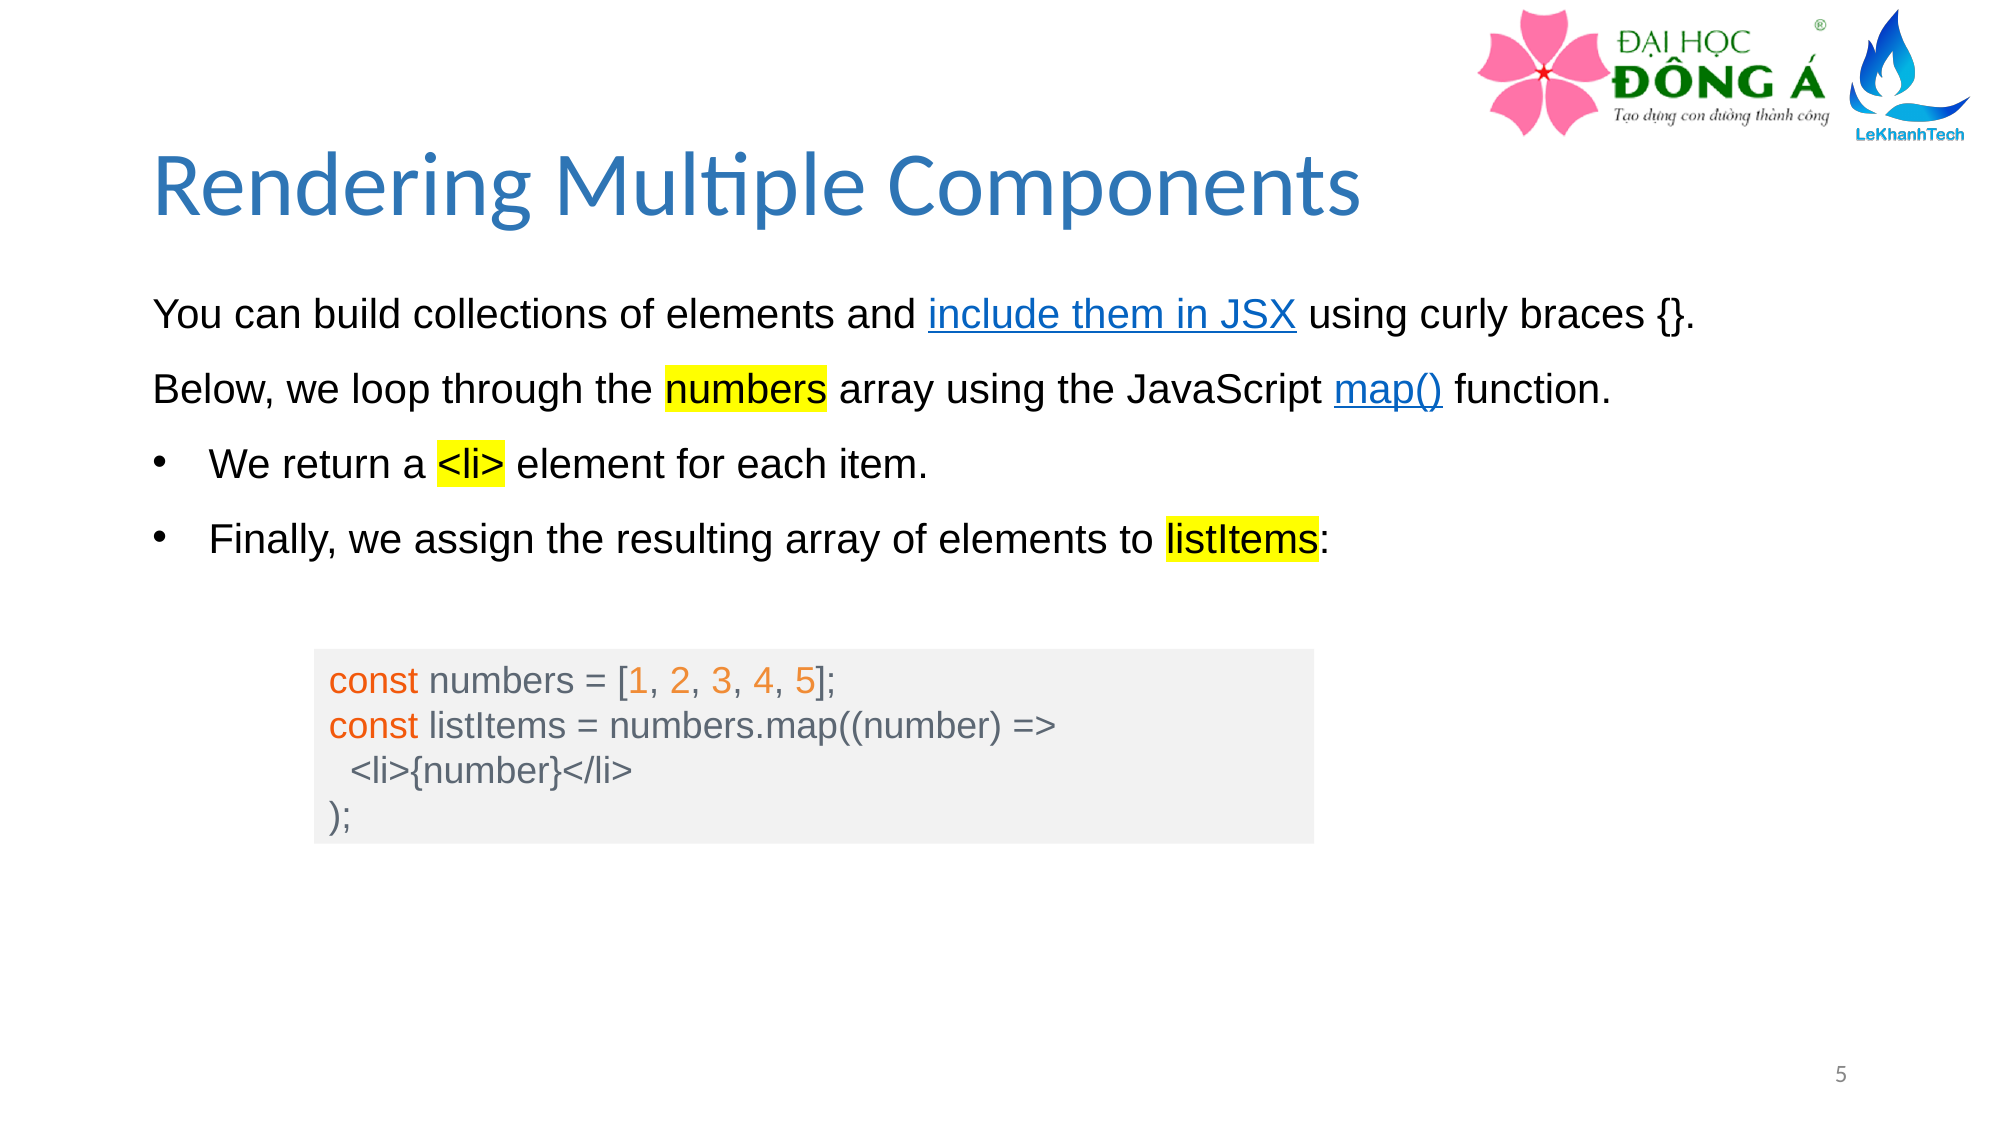

# Rendering Multiple Components
You can build collections of elements and include them in JSX using curly braces {}.
Below, we loop through the numbers array using the JavaScript map() function.
We return a <li> element for each item.
Finally, we assign the resulting array of elements to listItems:
const numbers = [1, 2, 3, 4, 5];
const listItems = numbers.map((number) =>
  <li>{number}</li>
);
5